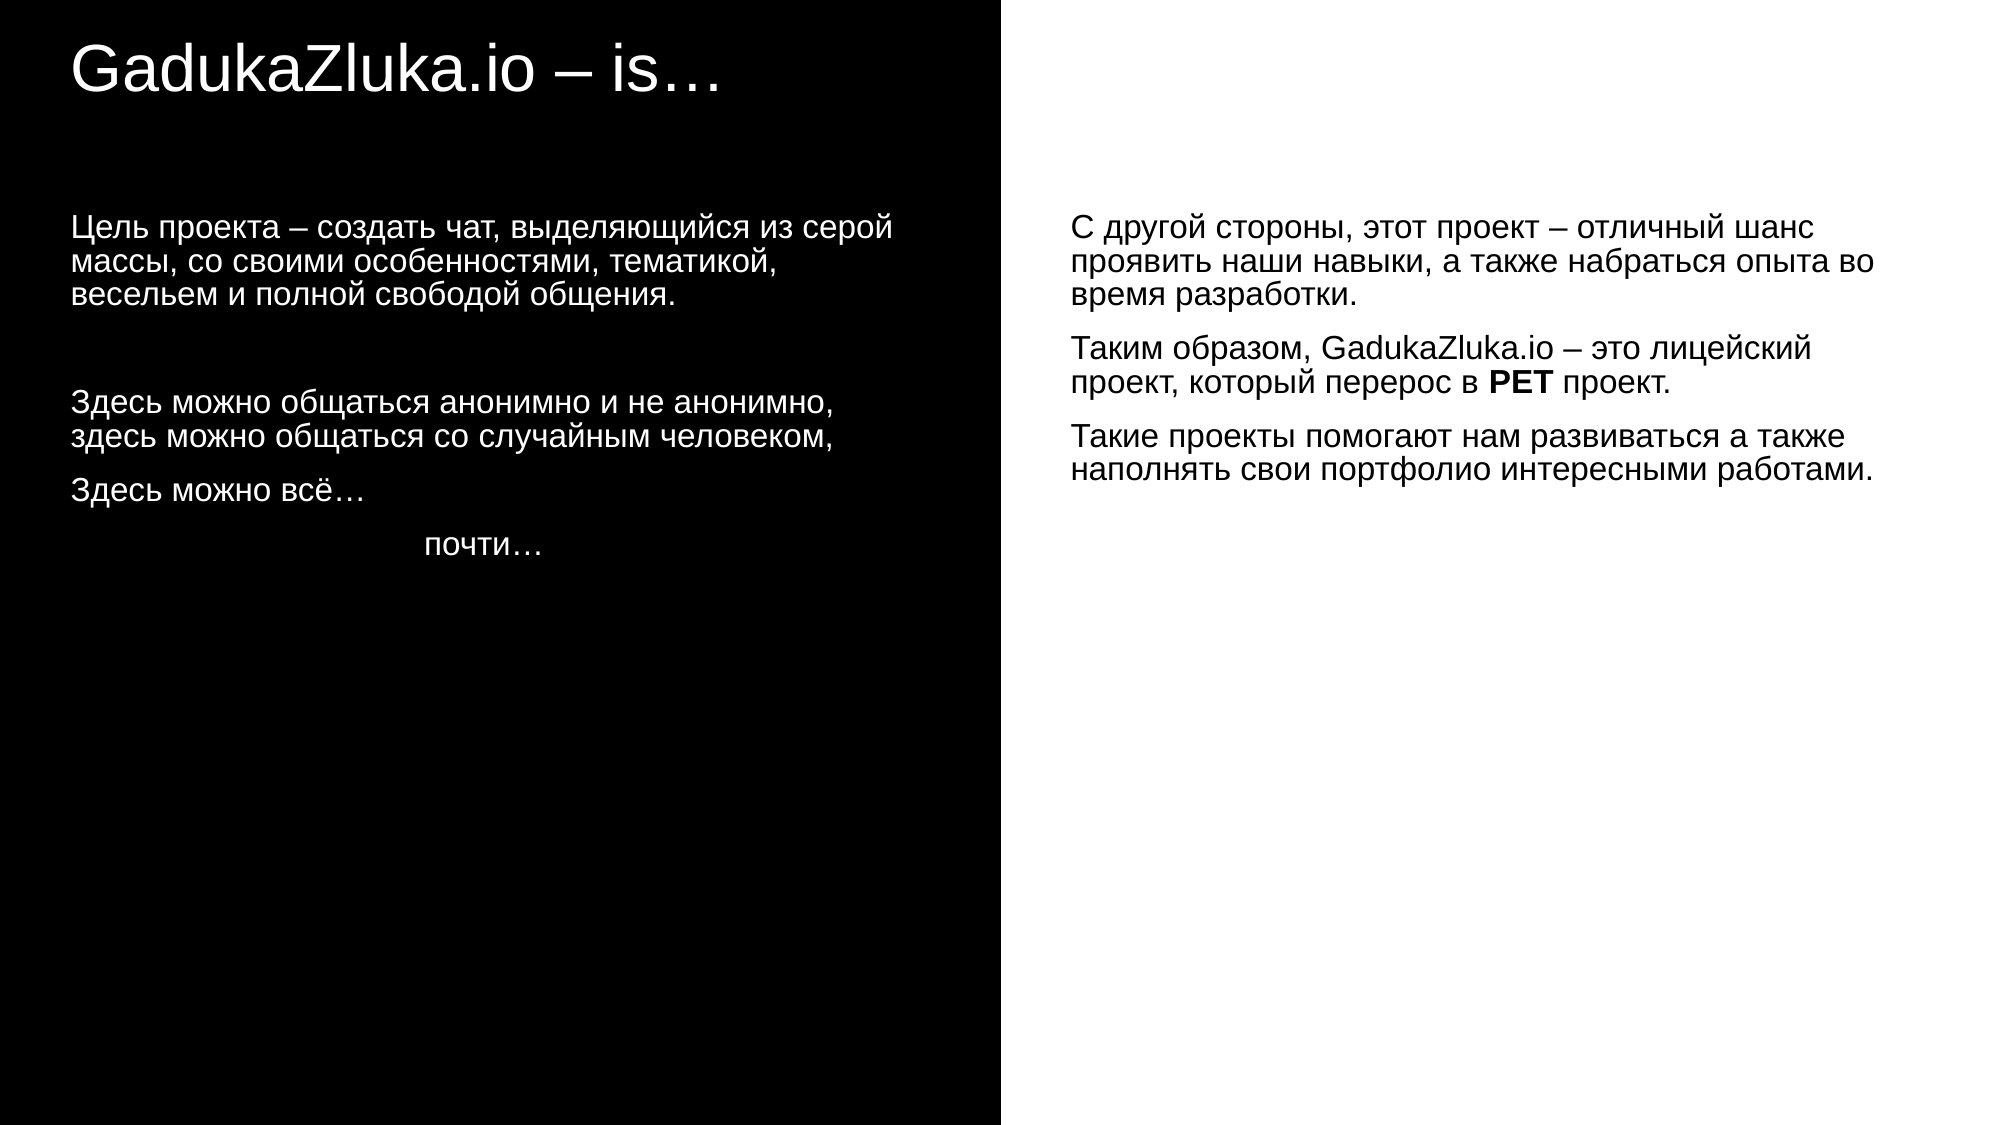

GadukaZluka.io – is…
Цель проекта – создать чат, выделяющийся из серой массы, со своими особенностями, тематикой, весельем и полной свободой общения.

Здесь можно общаться анонимно и не анонимно, здесь можно общаться со случайным человеком,
Здесь можно всё…
	                      почти…
С другой стороны, этот проект – отличный шанс проявить наши навыки, а также набраться опыта во время разработки.
Таким образом, GadukaZluka.io – это лицейский проект, который перерос в PET проект.
Такие проекты помогают нам развиваться а также наполнять свои портфолио интересными работами.